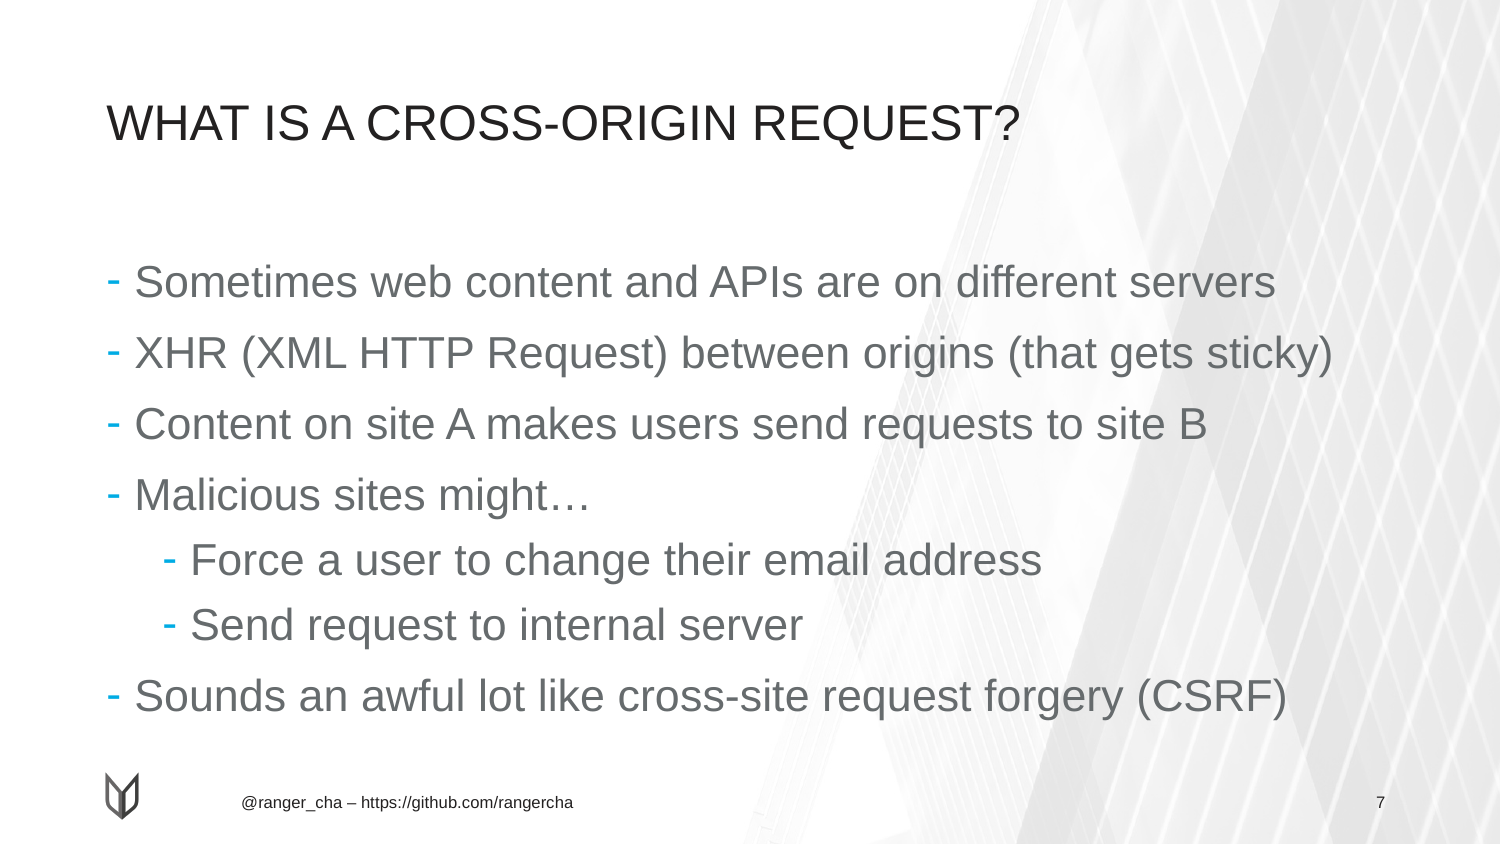

# WHAT IS A CROSS-ORIGIN REQUEST?
Sometimes web content and APIs are on different servers
XHR (XML HTTP Request) between origins (that gets sticky)
Content on site A makes users send requests to site B
Malicious sites might…
Force a user to change their email address
Send request to internal server
Sounds an awful lot like cross-site request forgery (CSRF)

7